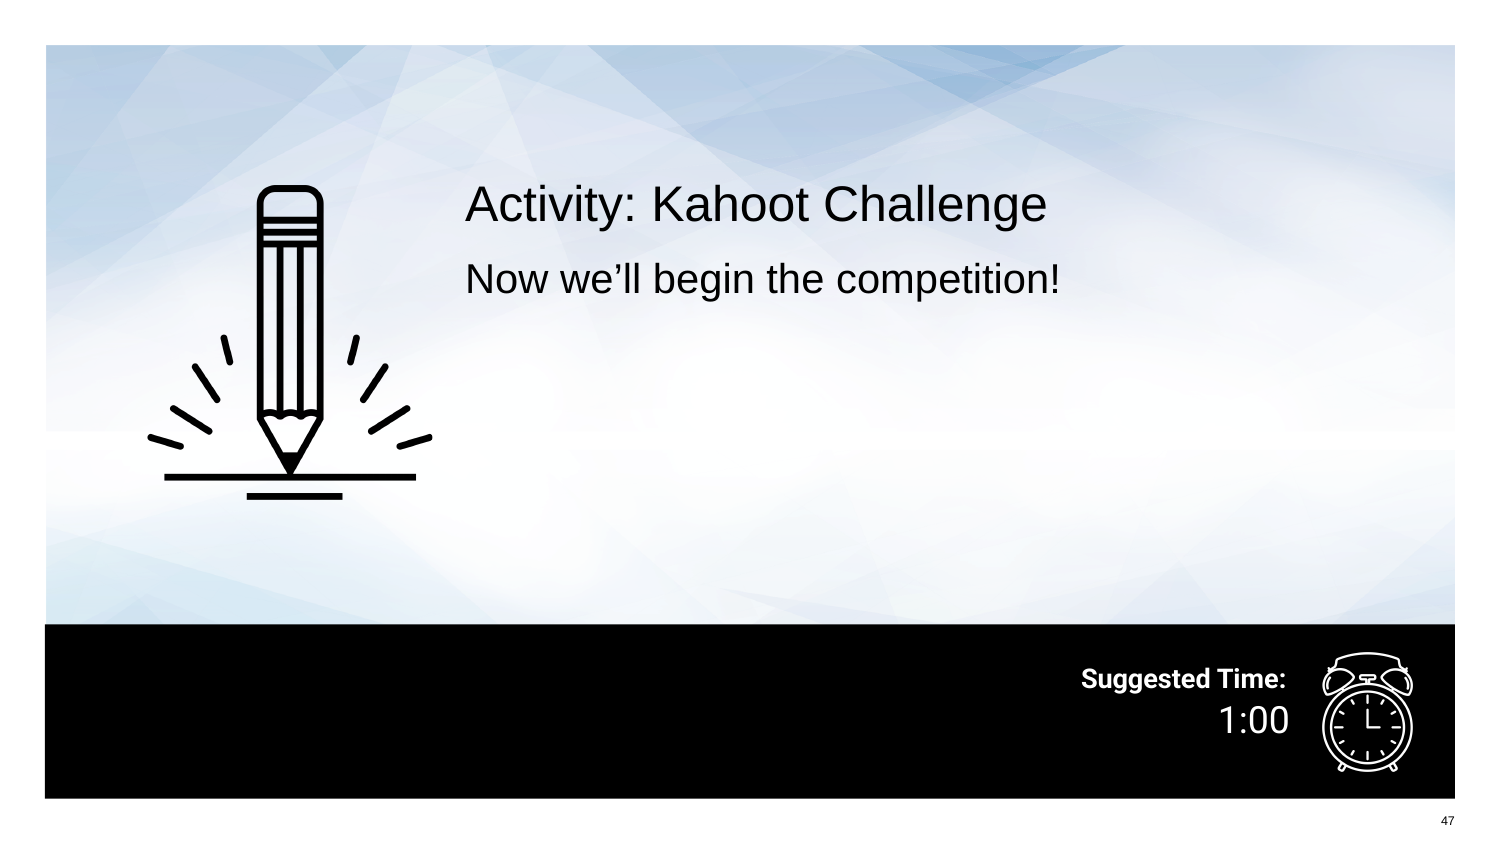

Activity: Kahoot Challenge
Now we’ll begin the competition!
# 1:00
47